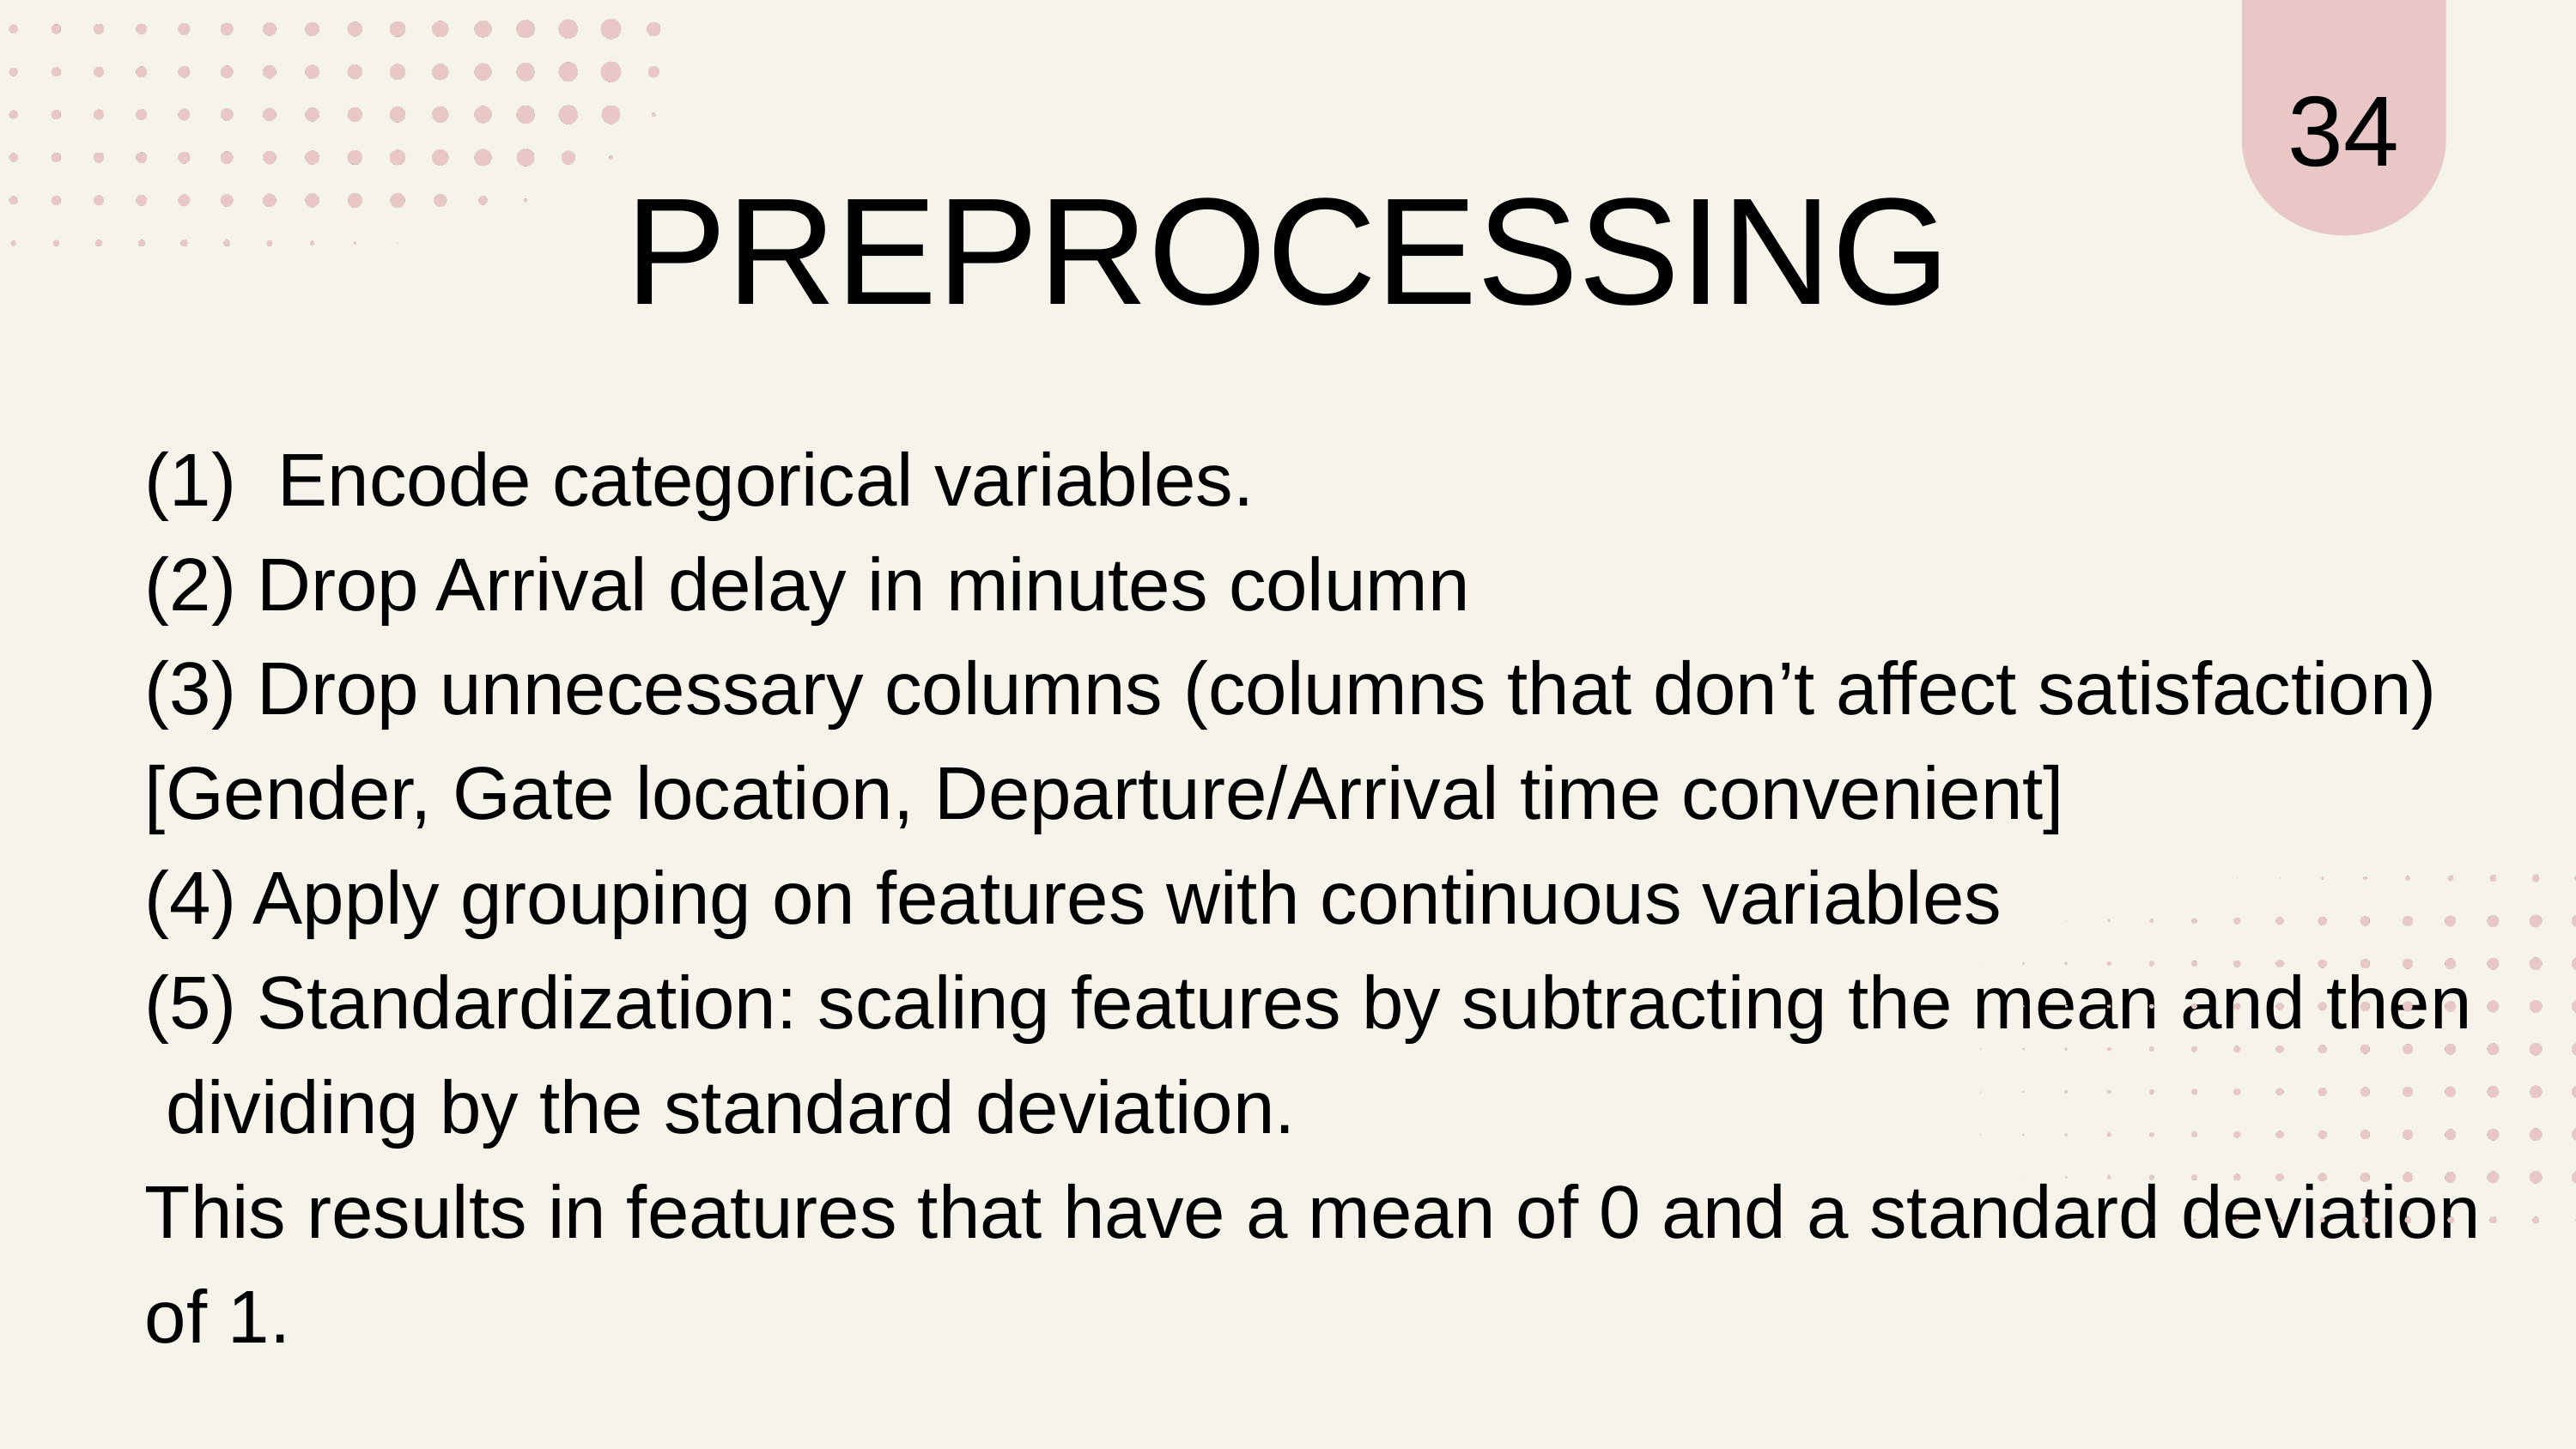

34

PREPROCESSING
(1)  Encode categorical variables.
(2) Drop Arrival delay in minutes column
(3) Drop unnecessary columns (columns that don’t affect satisfaction)
[Gender, Gate location, Departure/Arrival time convenient]
(4) Apply grouping on features with continuous variables
(5) Standardization: scaling features by subtracting the mean and then    dividing by the standard deviation.
This results in features that have a mean of 0 and a standard deviation of 1.